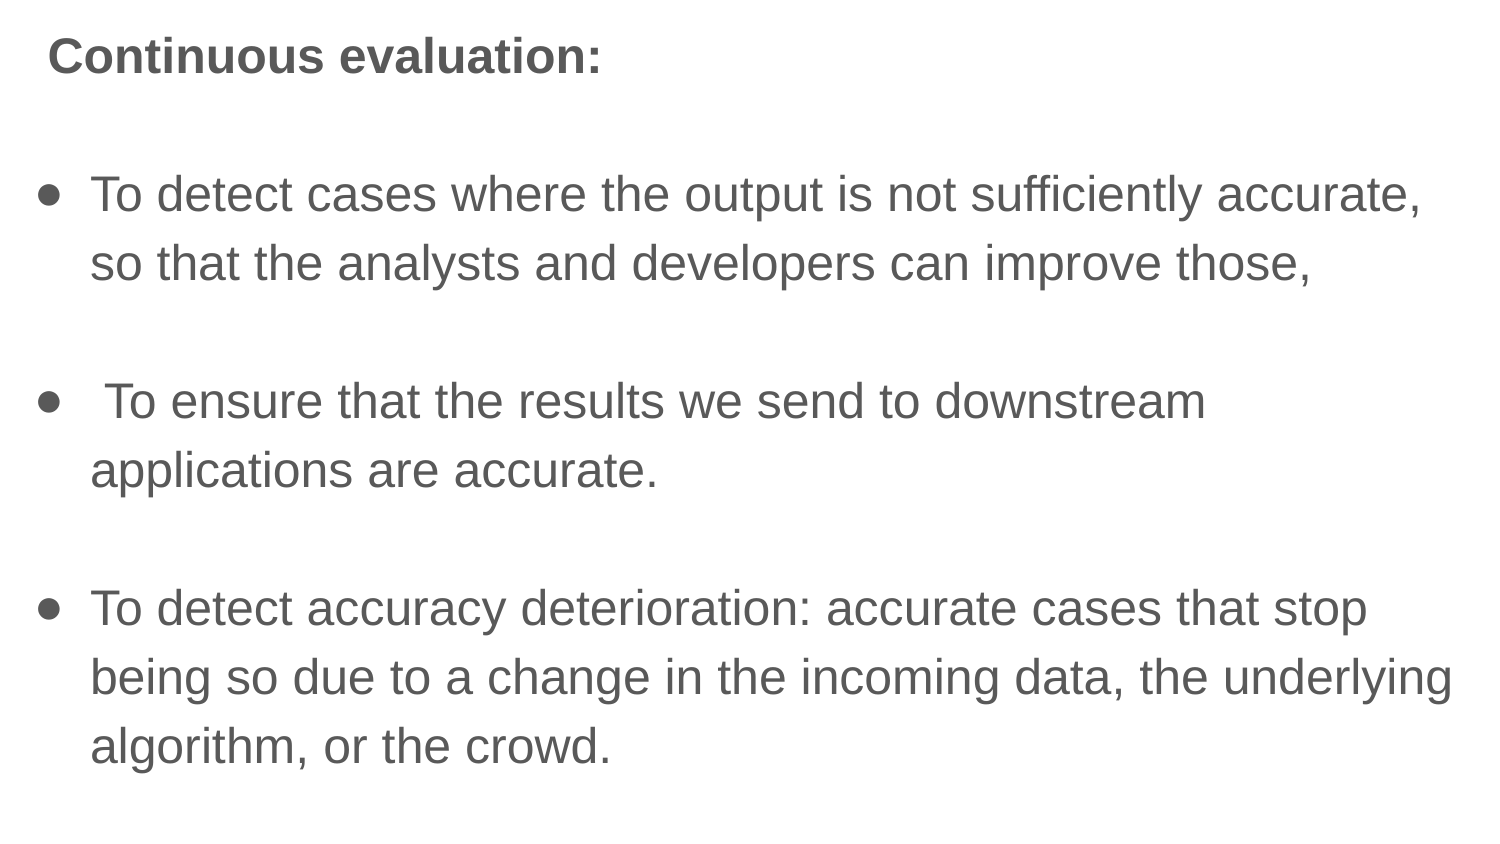

Continuous evaluation:

To detect cases where the output is not sufficiently accurate, so that the analysts and developers can improve those,

 To ensure that the results we send to downstream applications are accurate.

To detect accuracy deterioration: accurate cases that stop being so due to a change in the incoming data, the underlying algorithm, or the crowd.